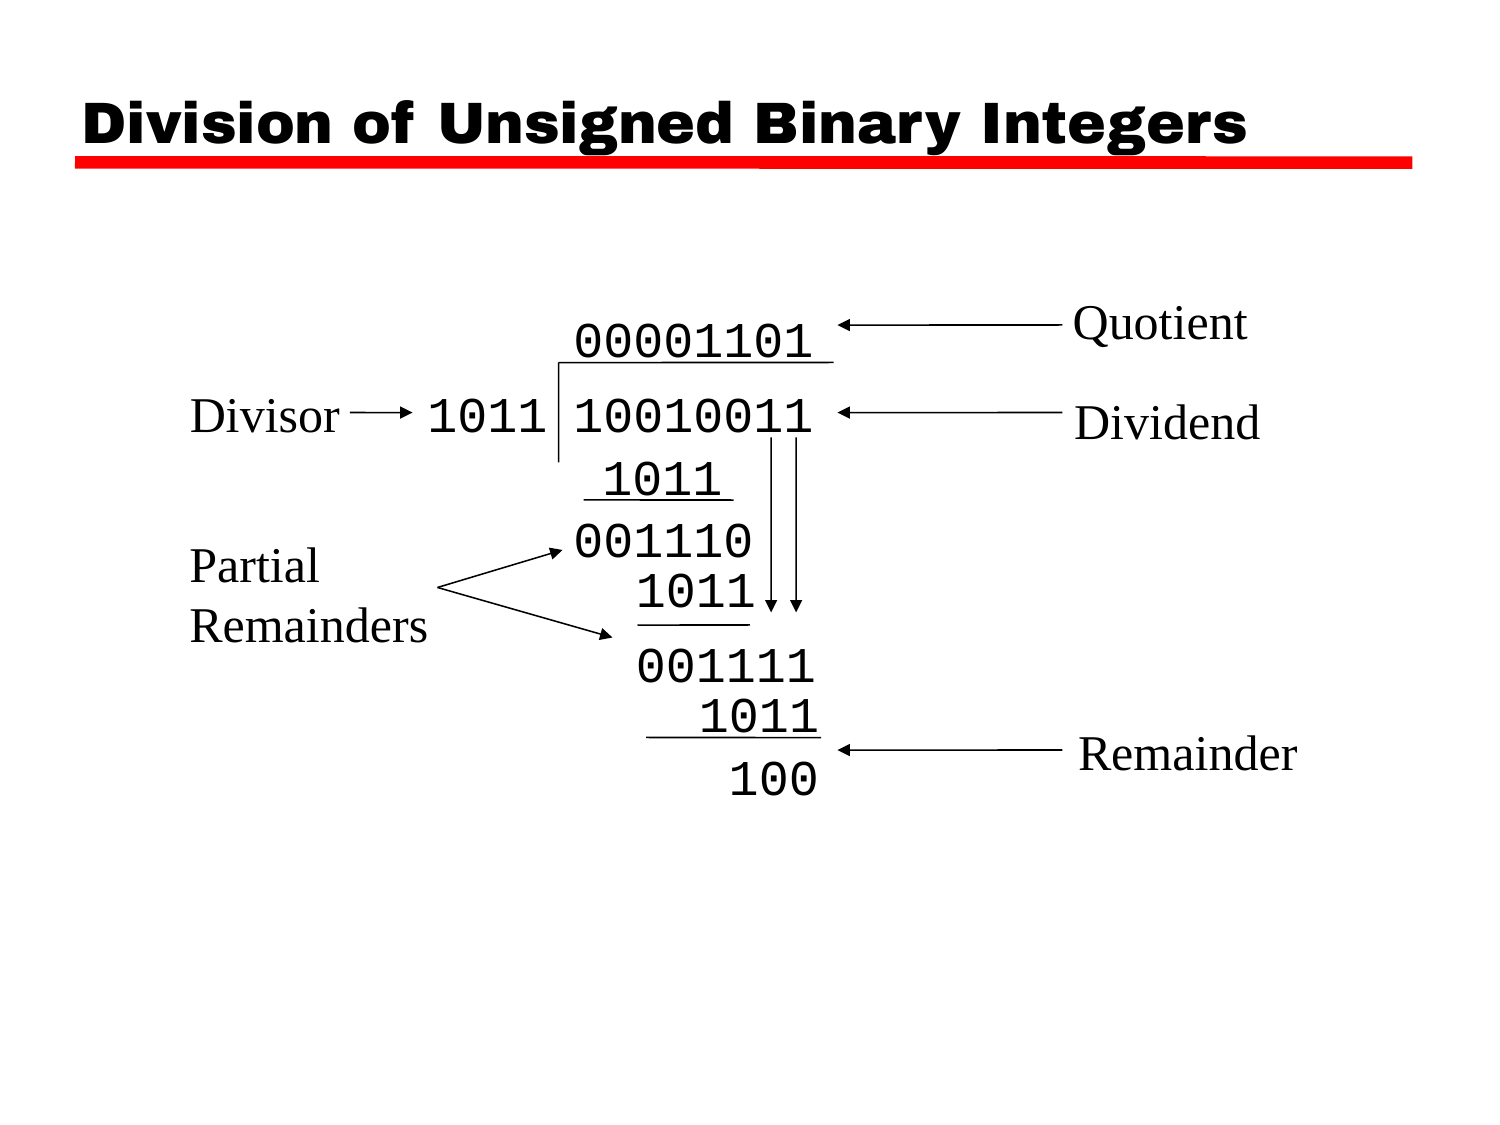

Division of Unsigned Binary Integers
Quotient
00001101

Divisor
1011
10010011
Dividend

1011

001110
Partial
Remainders

1011

001111

1011
Remainder

100